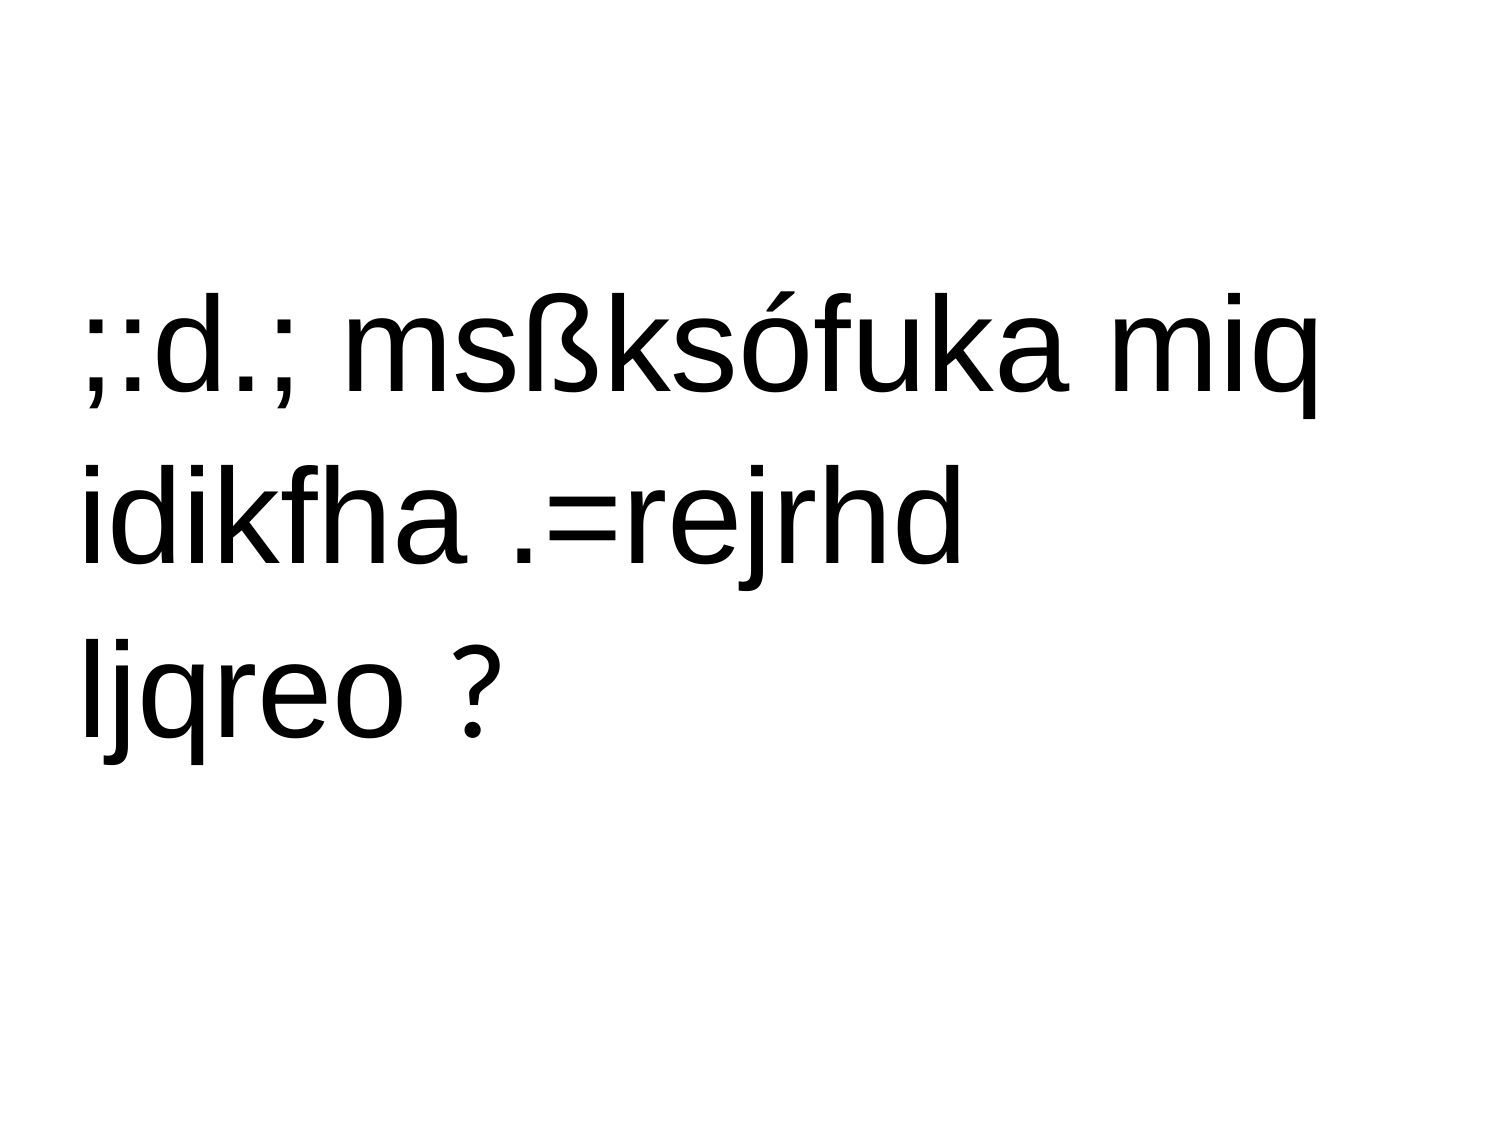

;:d.; msßksófuka miq idikfha .=rejrhd
ljqreo ?